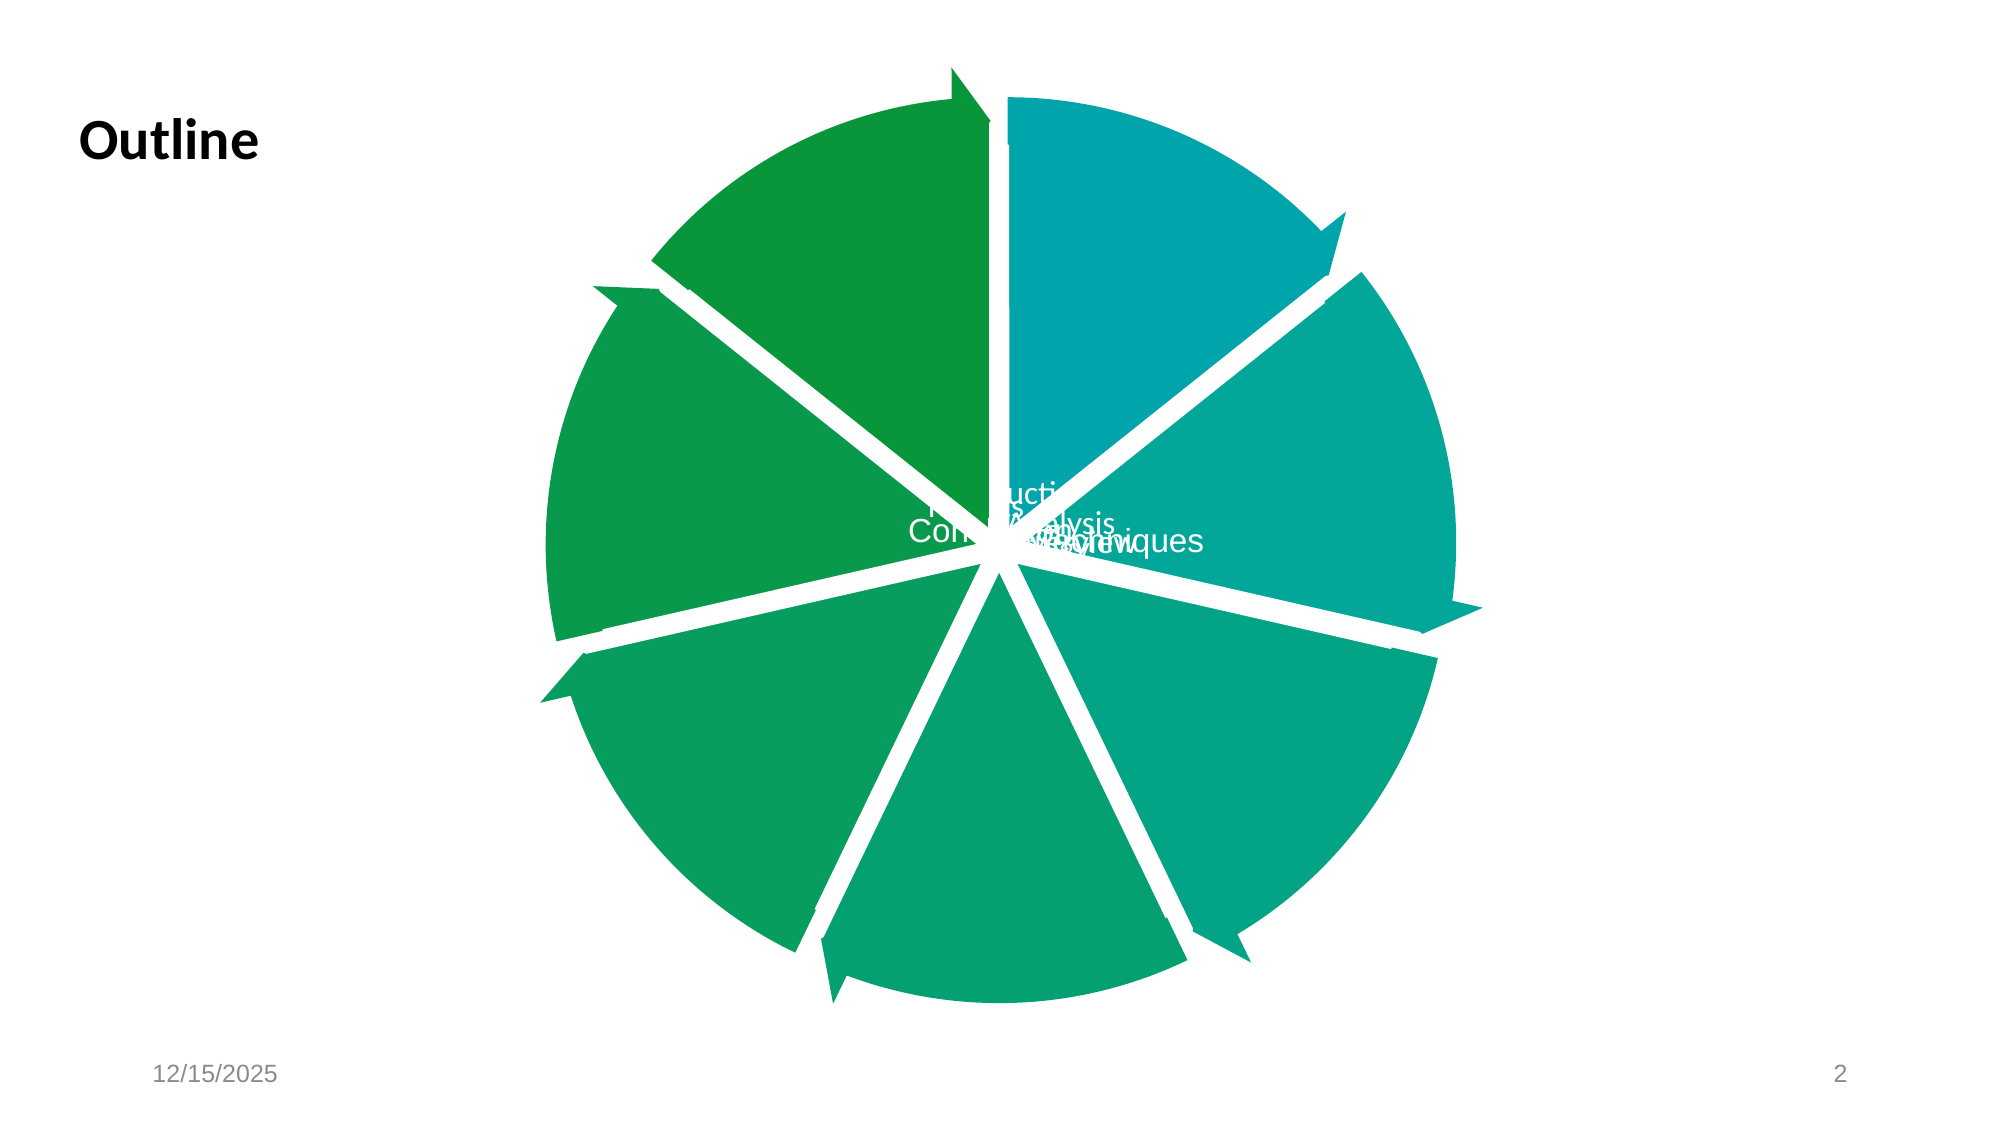

Introduction
Project Overview
Ocean Analysis
Methodology
Machine Learning Techniques
Results
Conclusion
Outline
12/15/2025
2